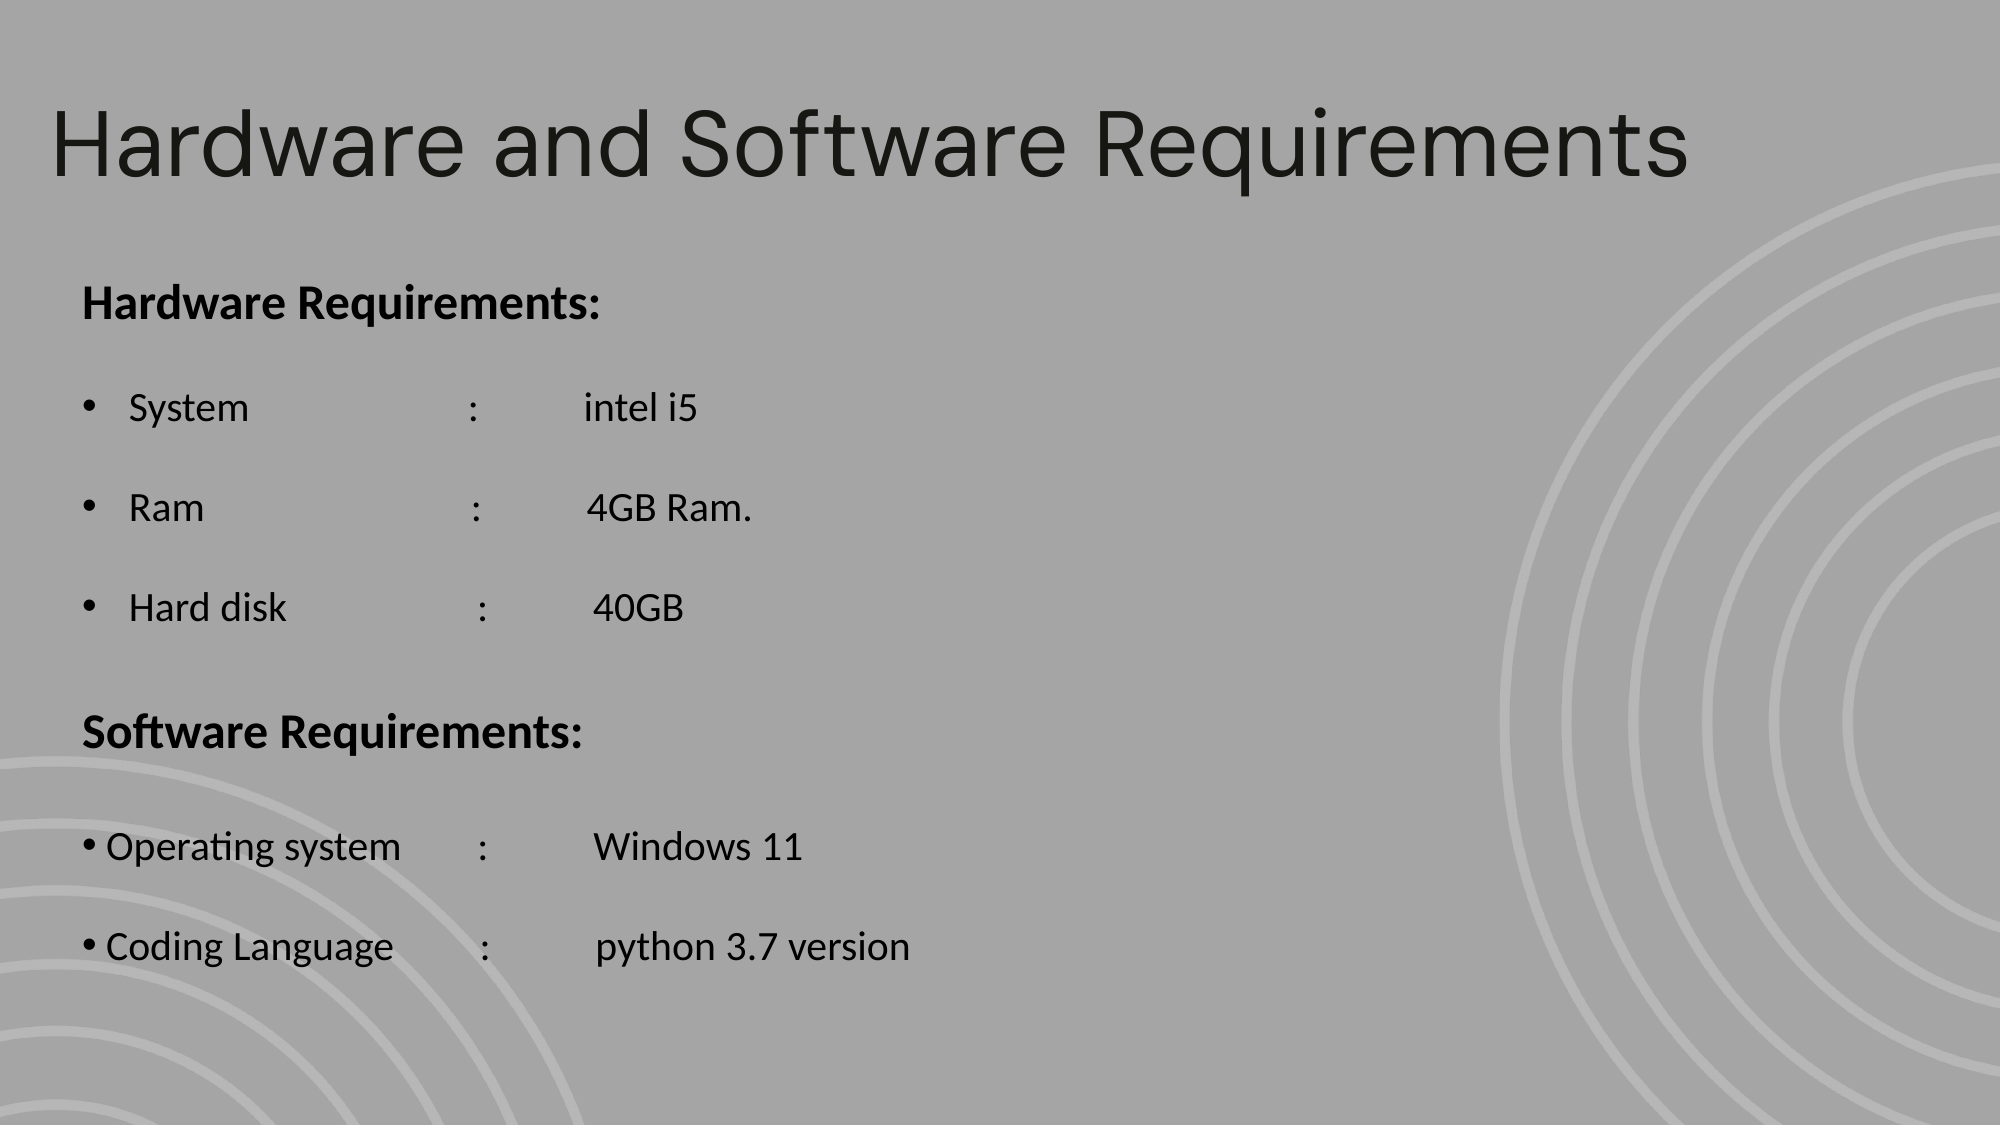

Hardware and Software Requirements

Hardware Requirements:

System                       :           intel i5

Ram                            :           4GB Ram.

Hard disk                    :           40GB

Software Requirements:

 Operating system        :           Windows 11

 Coding Language         :           python 3.7 version